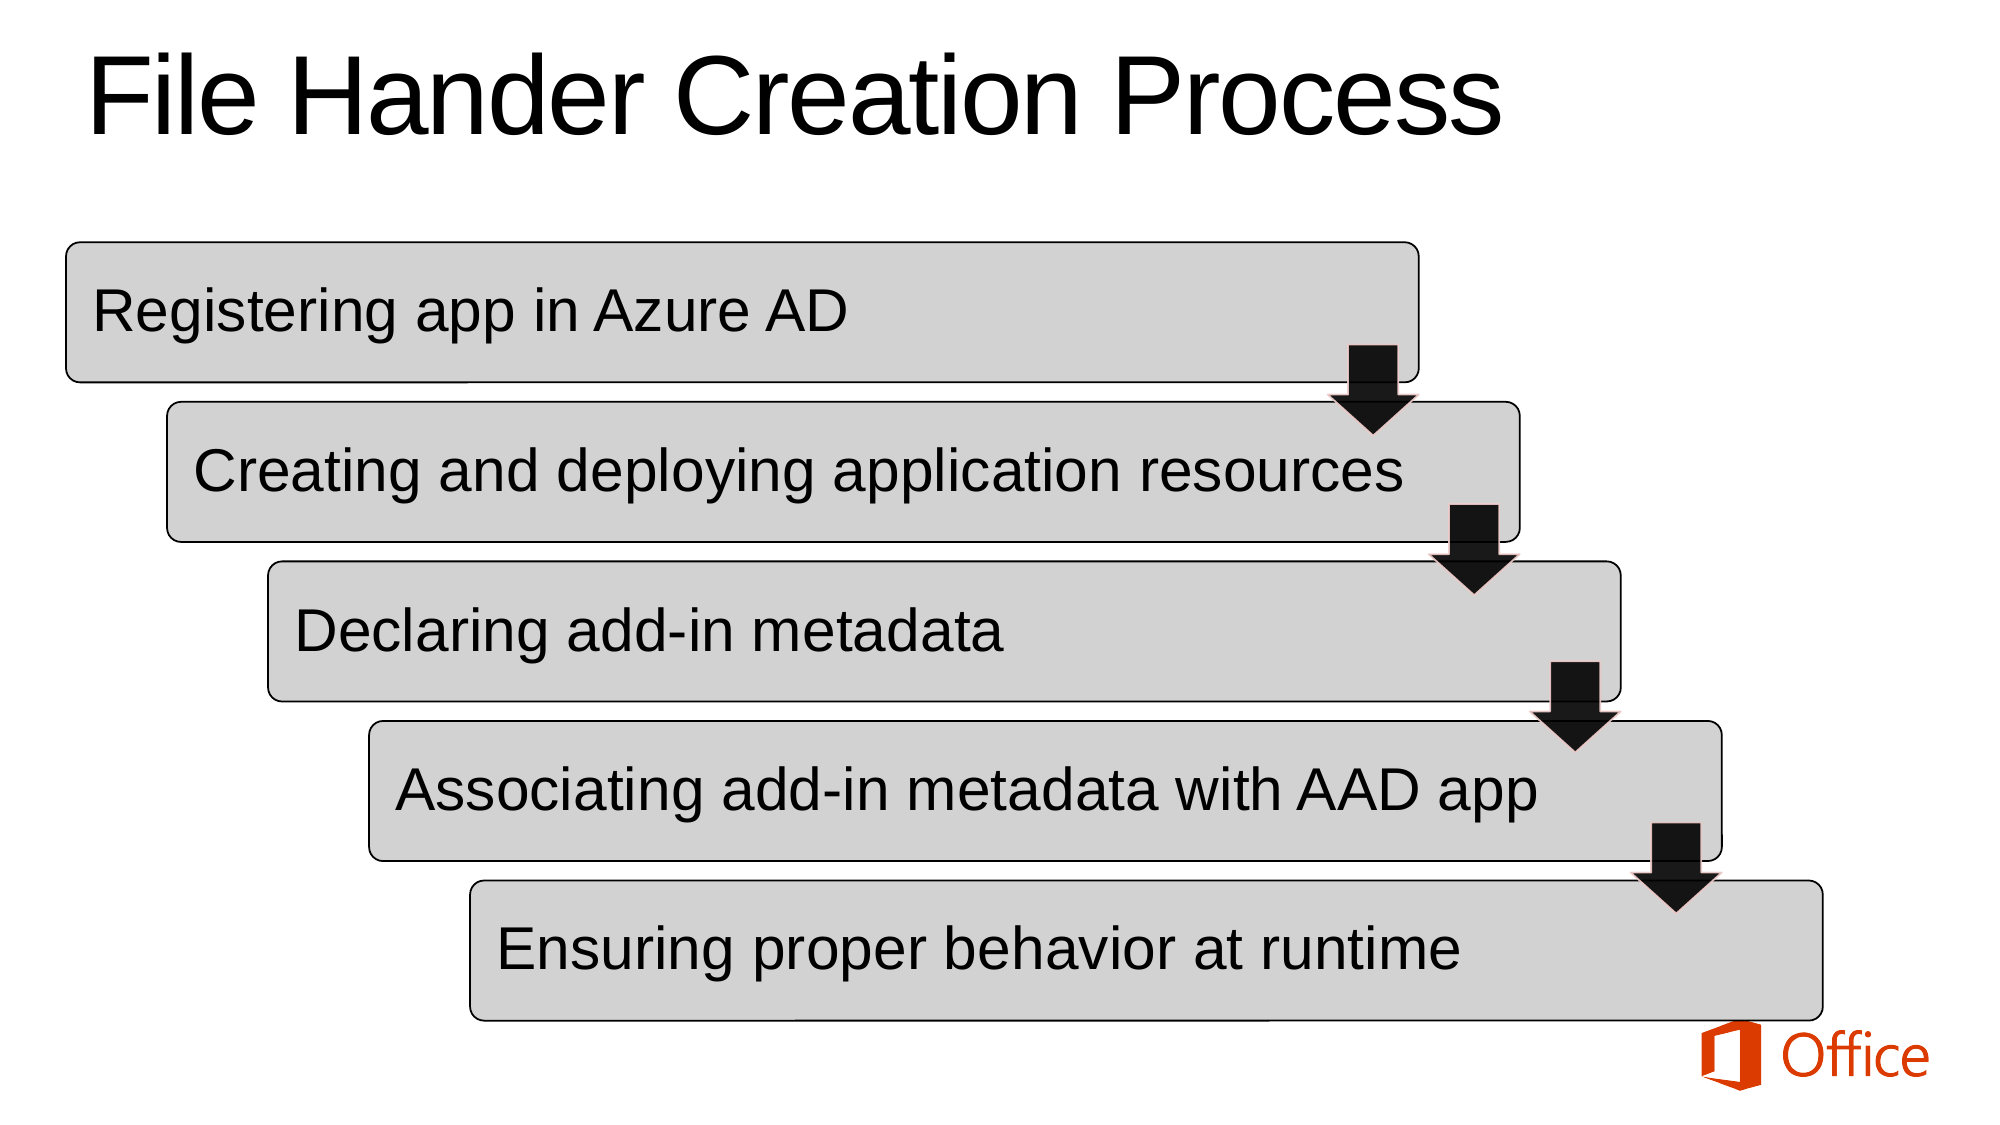

# File Hander Creation Process
Registering app in Azure AD
Creating and deploying application resources
Declaring add-in metadata
Associating add-in metadata with AAD app
Ensuring proper behavior at runtime